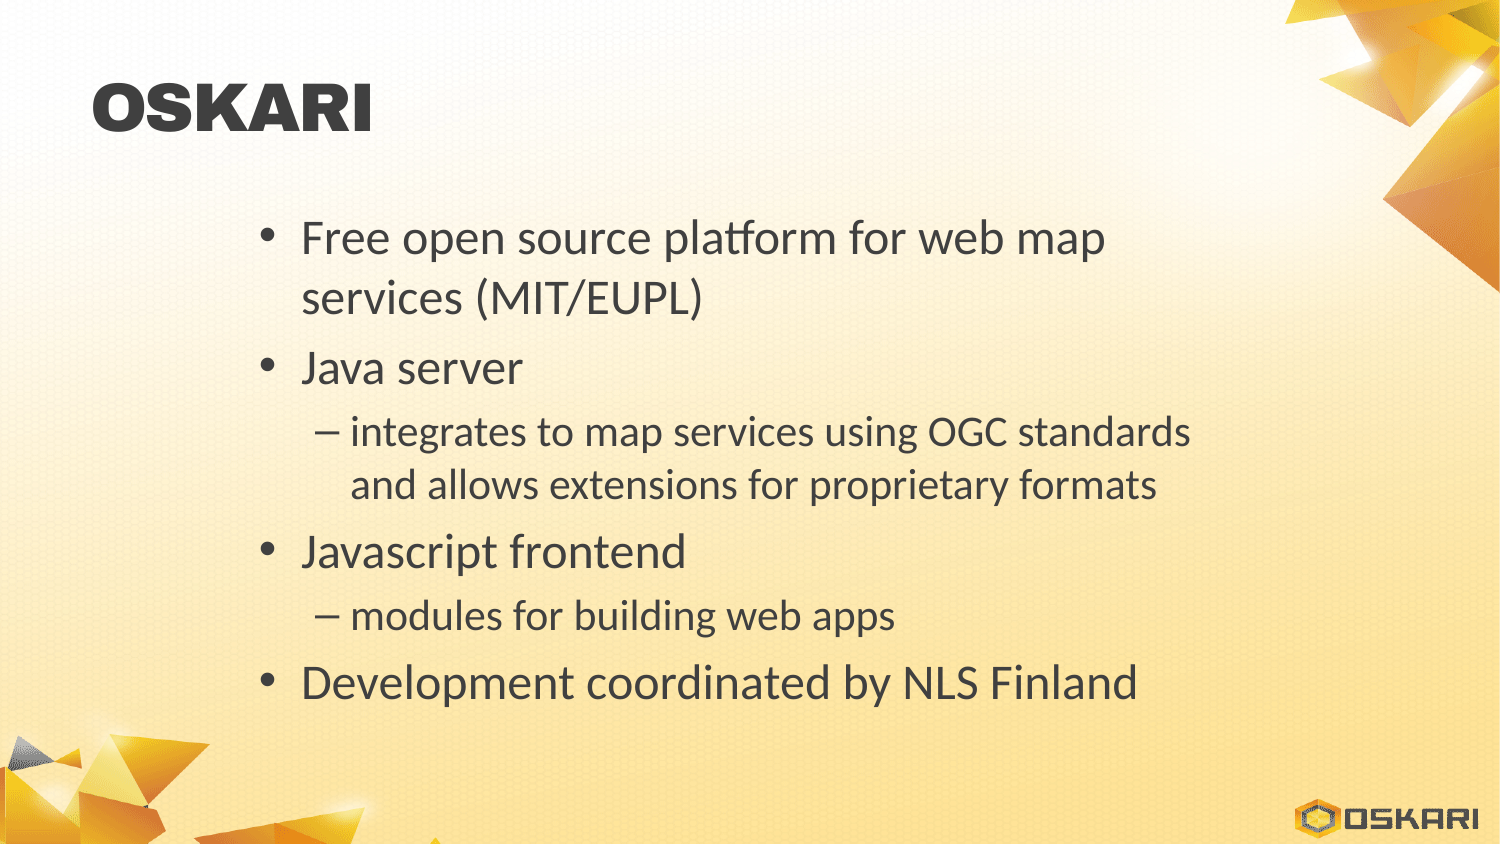

# Oskari
Free open source platform for web map services (MIT/EUPL)
Java server
integrates to map services using OGC standards and allows extensions for proprietary formats
Javascript frontend
modules for building web apps
Development coordinated by NLS Finland